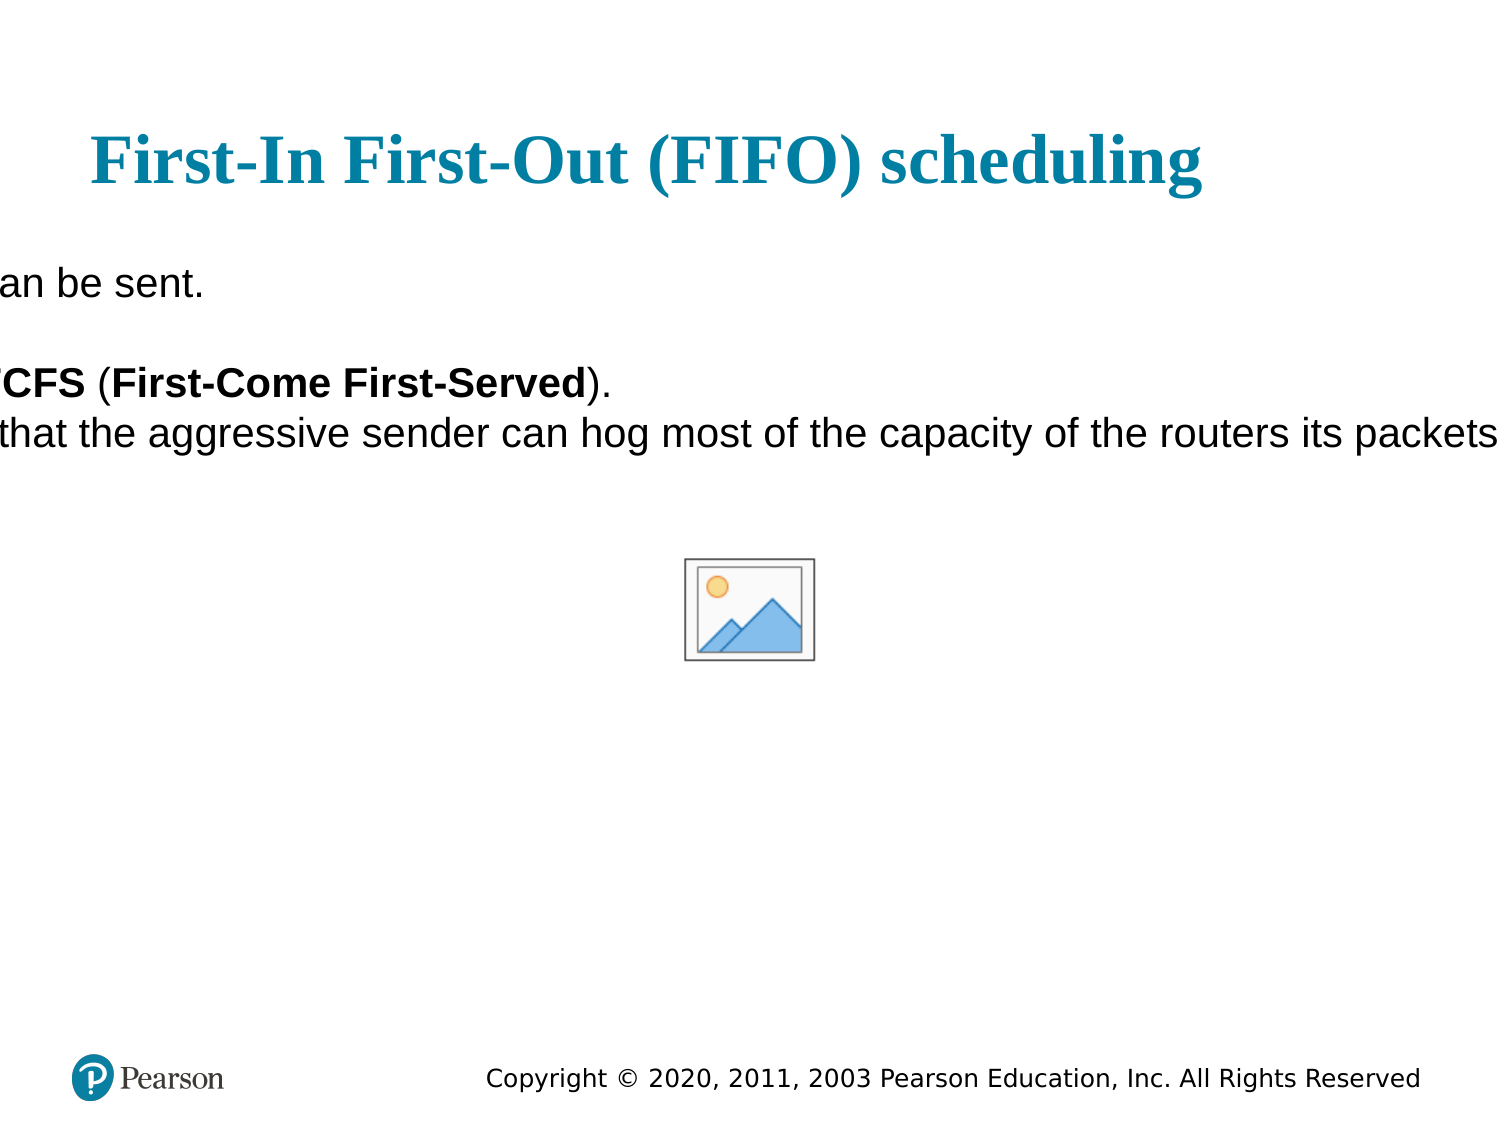

# First-In First-Out (FIFO) scheduling
Each router buffers packets in a queue for each output line until they can be sent.
 They are sent in the same order that they arrived.
This algorithm is known as FIFO (First-In First-Out), or equivalently FCFS (First-Come First-Served).
Disadvantage: Processing packets in the order of their arrival means that the aggressive sender can hog most of the capacity of the routers its packets traverse, starving the other flows and reducing their quality of service.